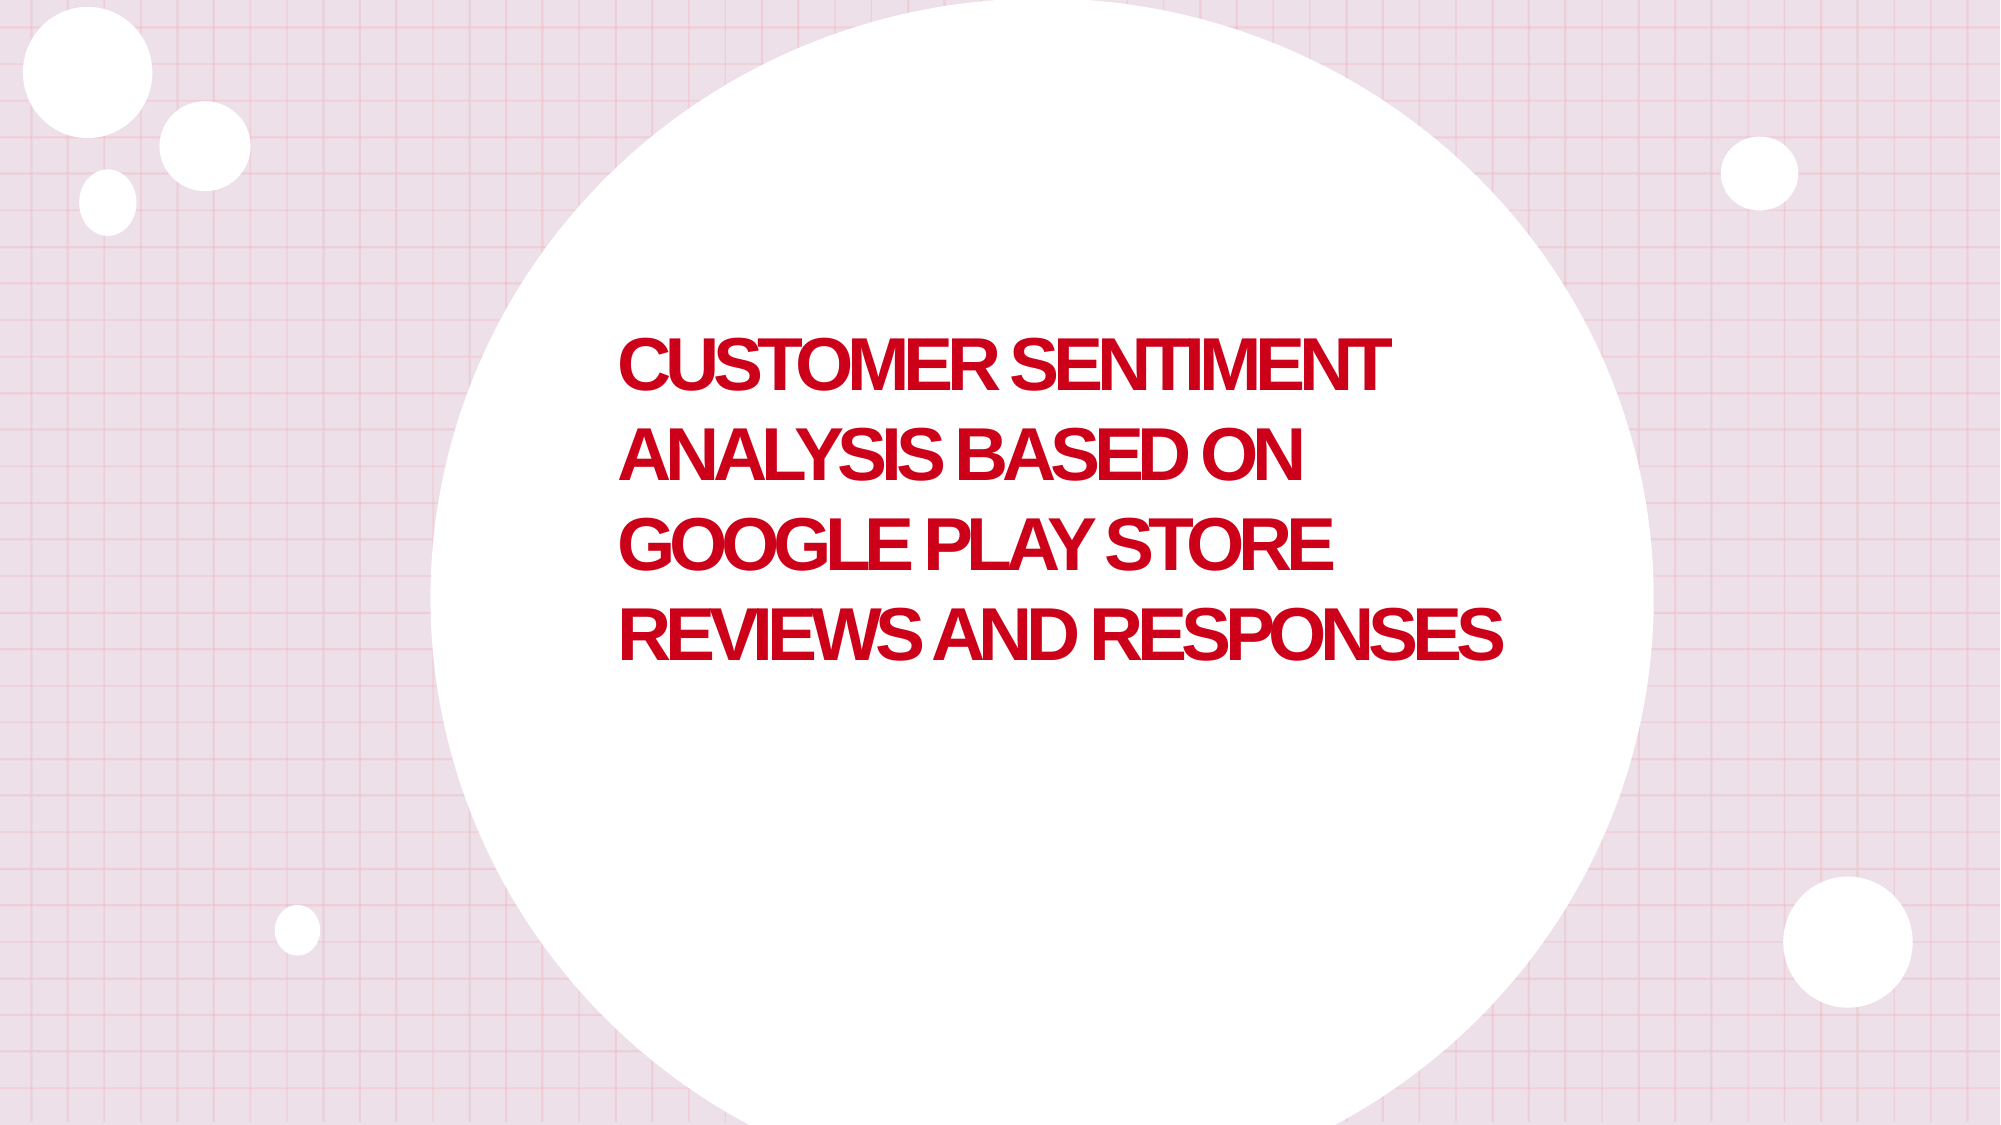

# Customer sentiment analysis BASED ON GOOGLE PLAY STORE REVIEWS AND RESPONSES